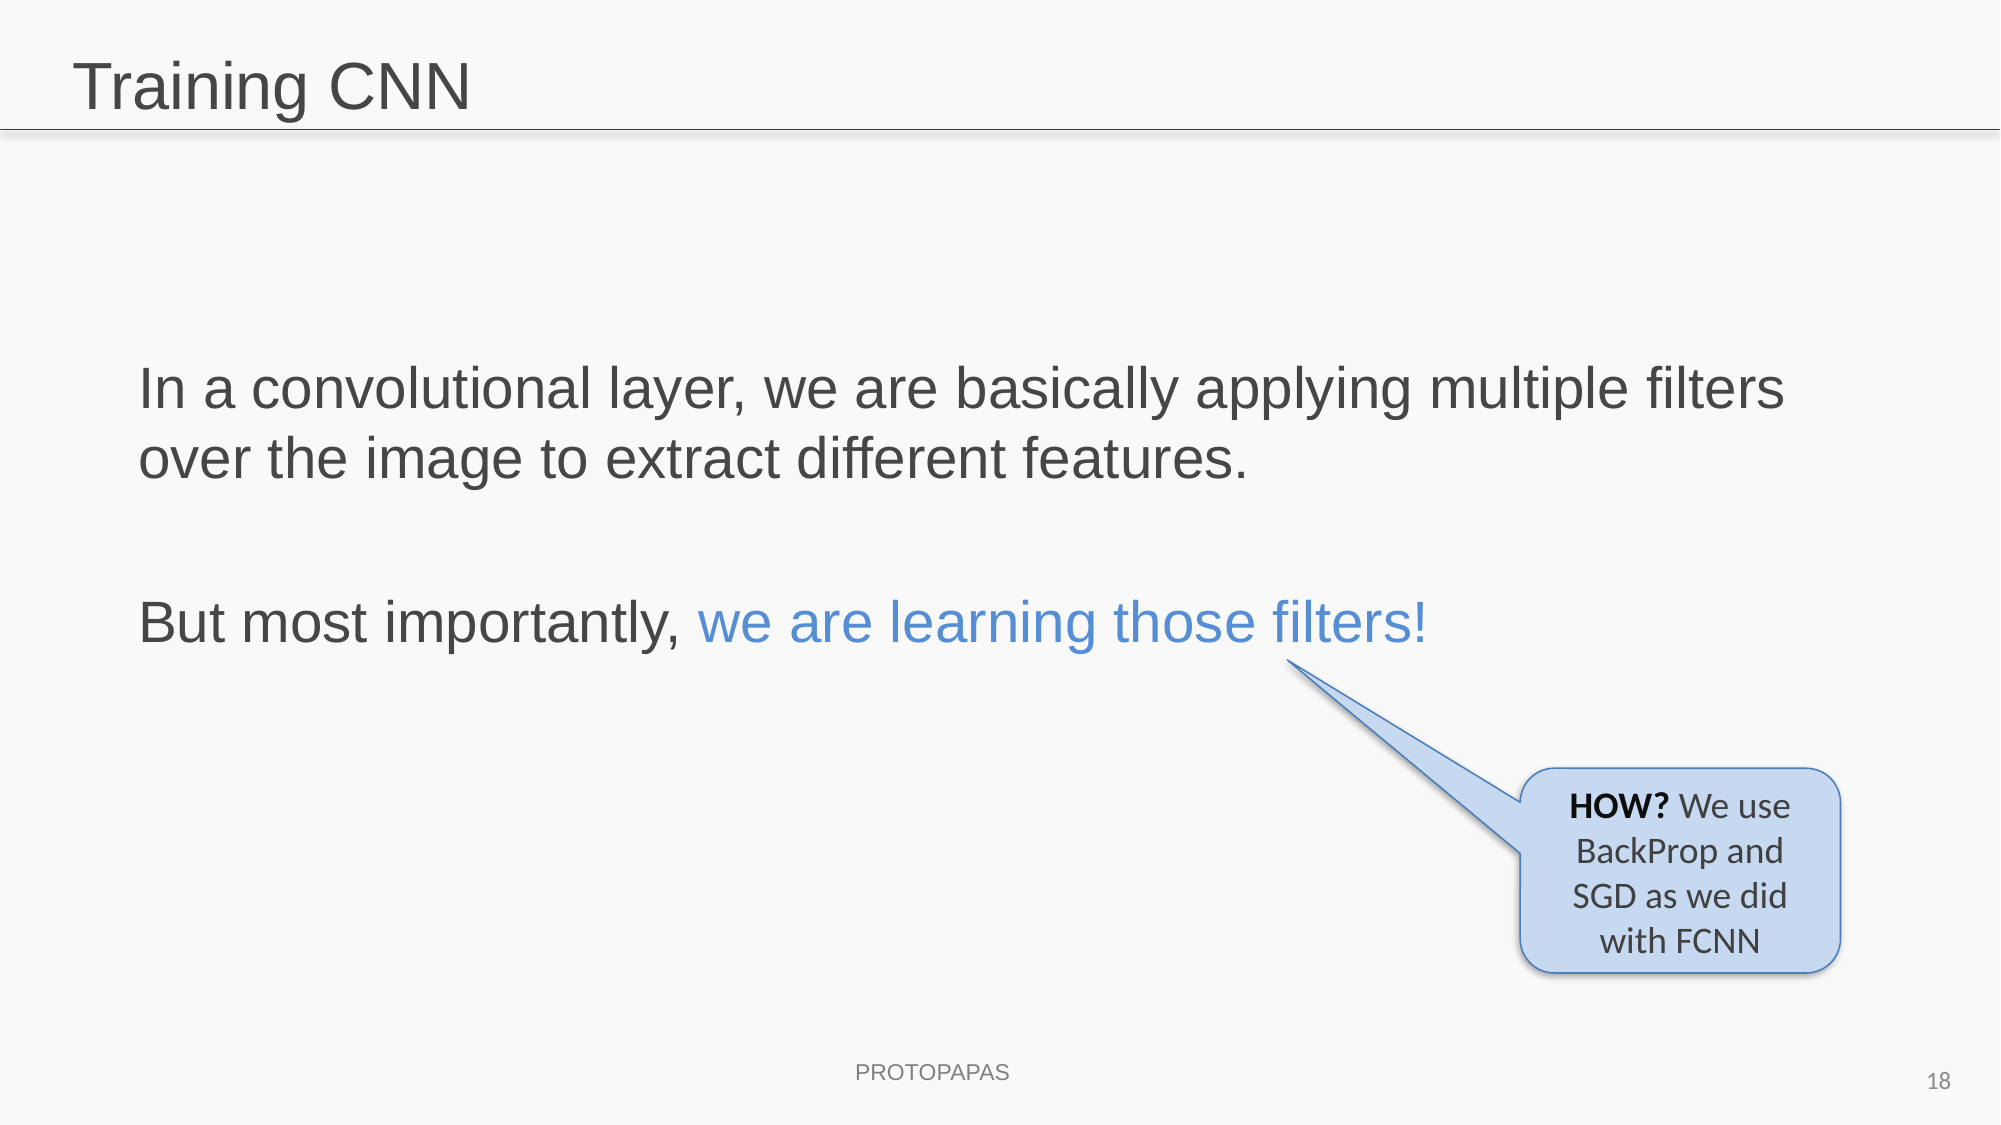

# Training CNN
In a convolutional layer, we are basically applying multiple filters over the image to extract different features.

But most importantly, we are learning those filters!

HOW? We use BackProp and SGD as we did with FCNN
18